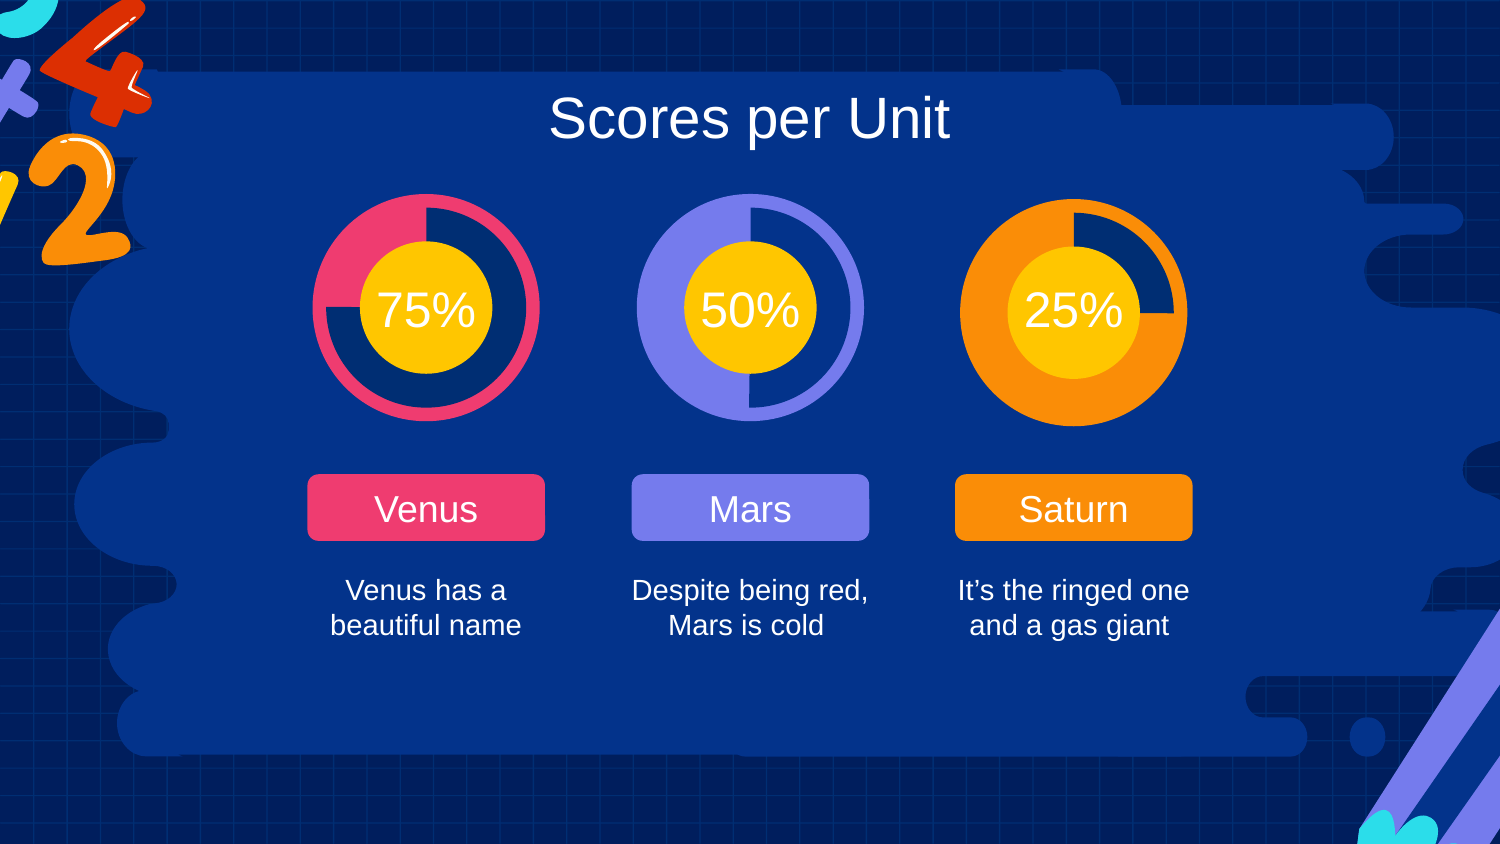

Scores per Unit

# 75%
50%
25%

Venus
Mars
Saturn
Venus has a beautiful name
Despite being red, Mars is cold
It’s the ringed one and a gas giant